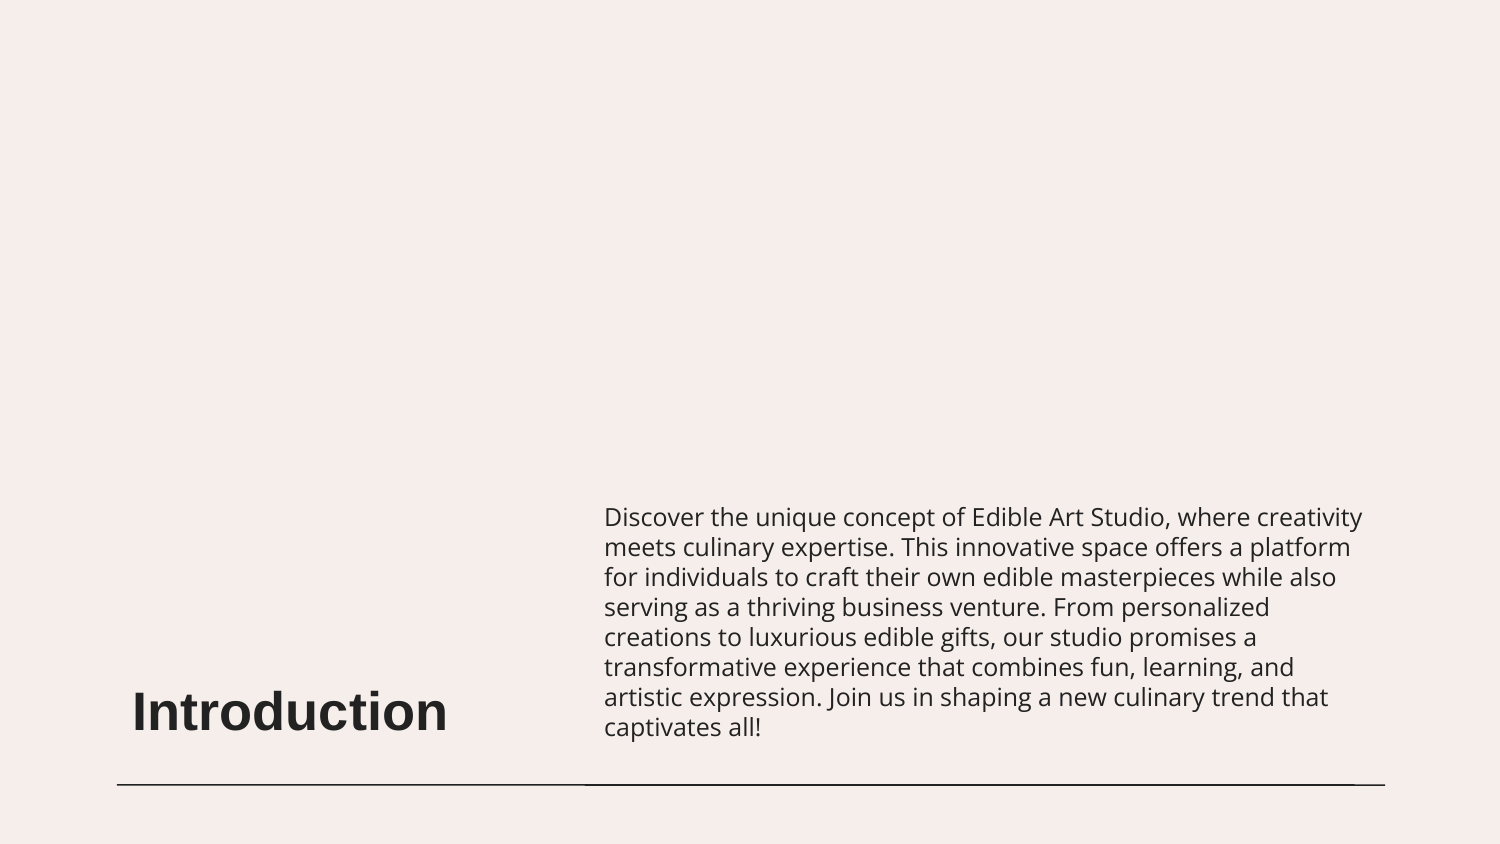

# Introduction
Discover the unique concept of Edible Art Studio, where creativity meets culinary expertise. This innovative space offers a platform for individuals to craft their own edible masterpieces while also serving as a thriving business venture. From personalized creations to luxurious edible gifts, our studio promises a transformative experience that combines fun, learning, and artistic expression. Join us in shaping a new culinary trend that captivates all!